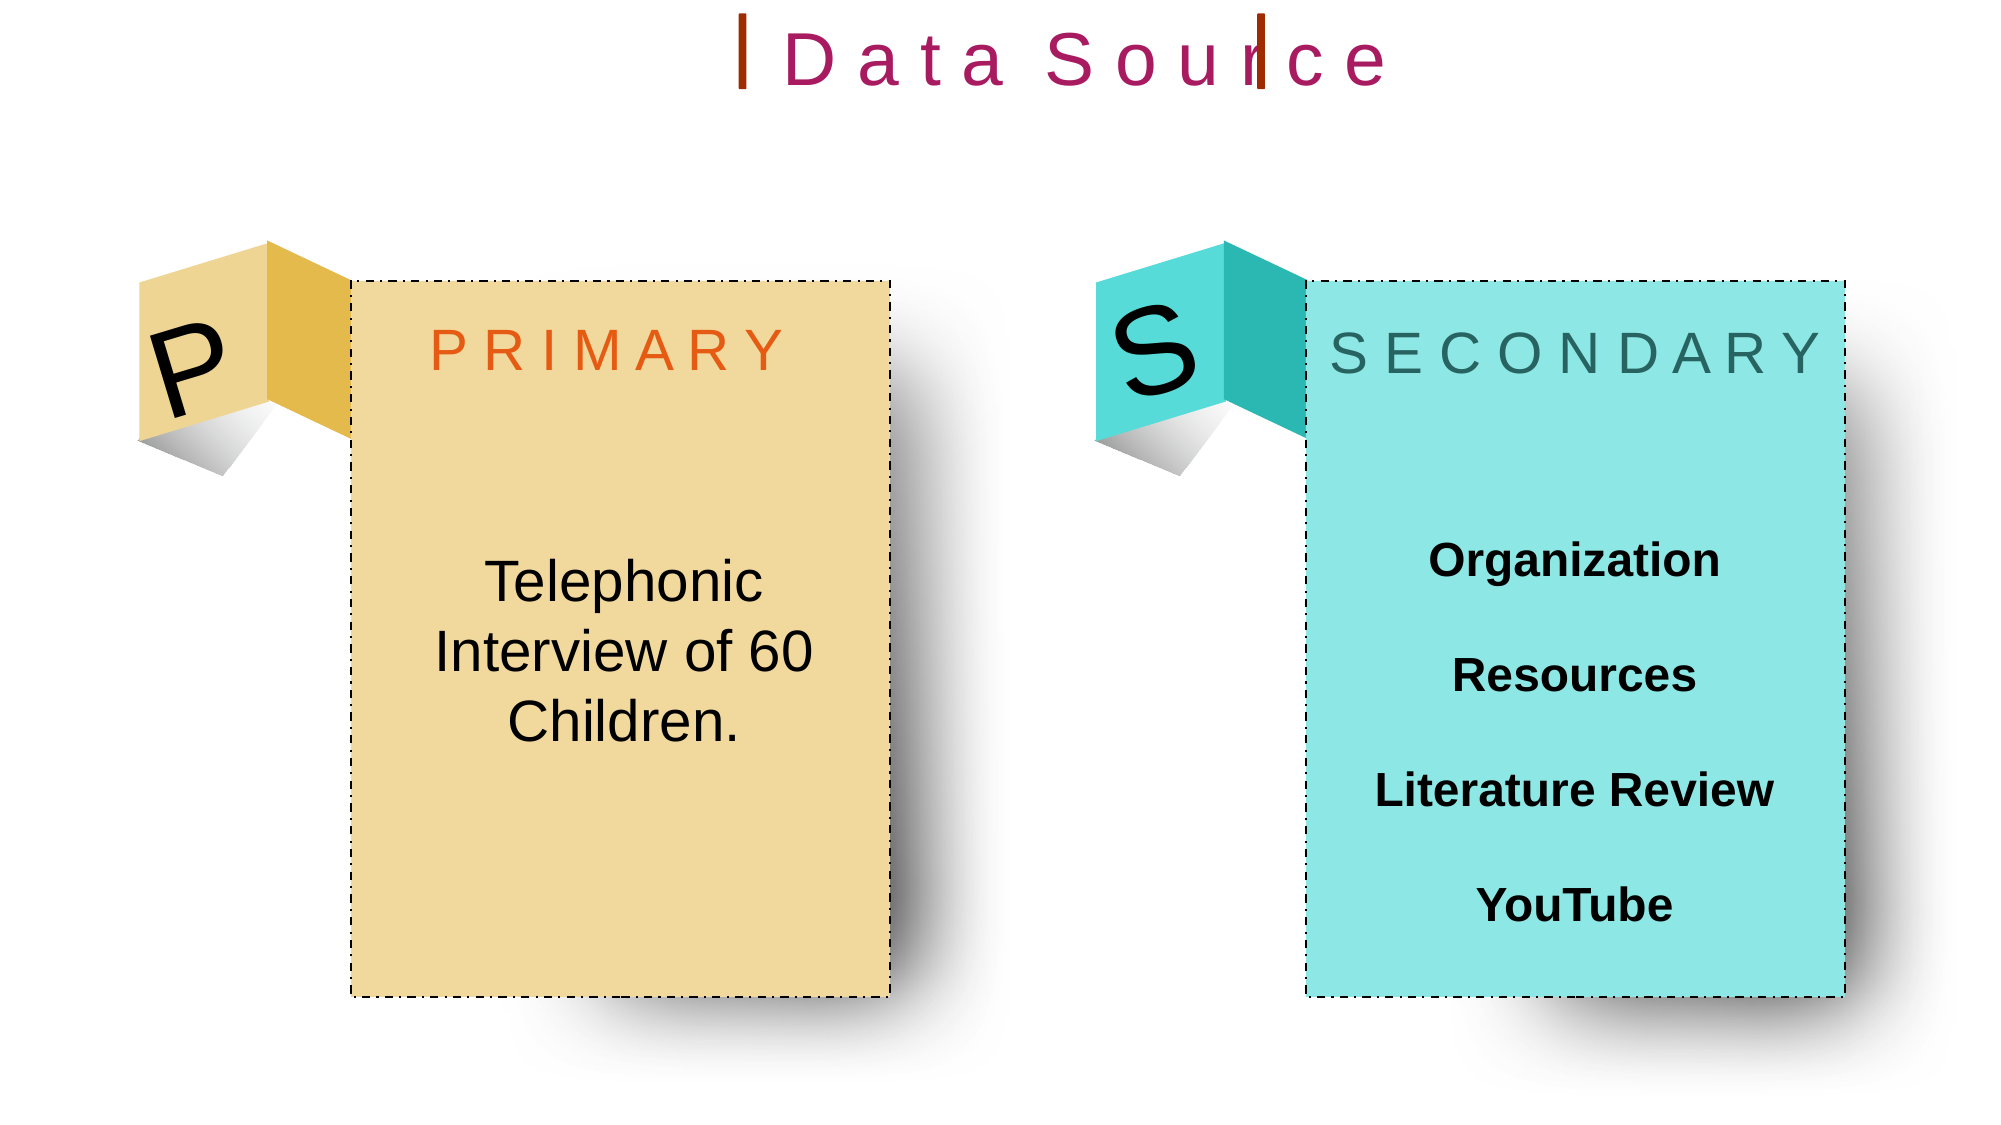

D a t a  S o u r c e

S

P R I M A R Y
Telephonic Interview of 60 Children.
P

S E C O N D A R Y
Organization Resources
Literature Review
YouTube